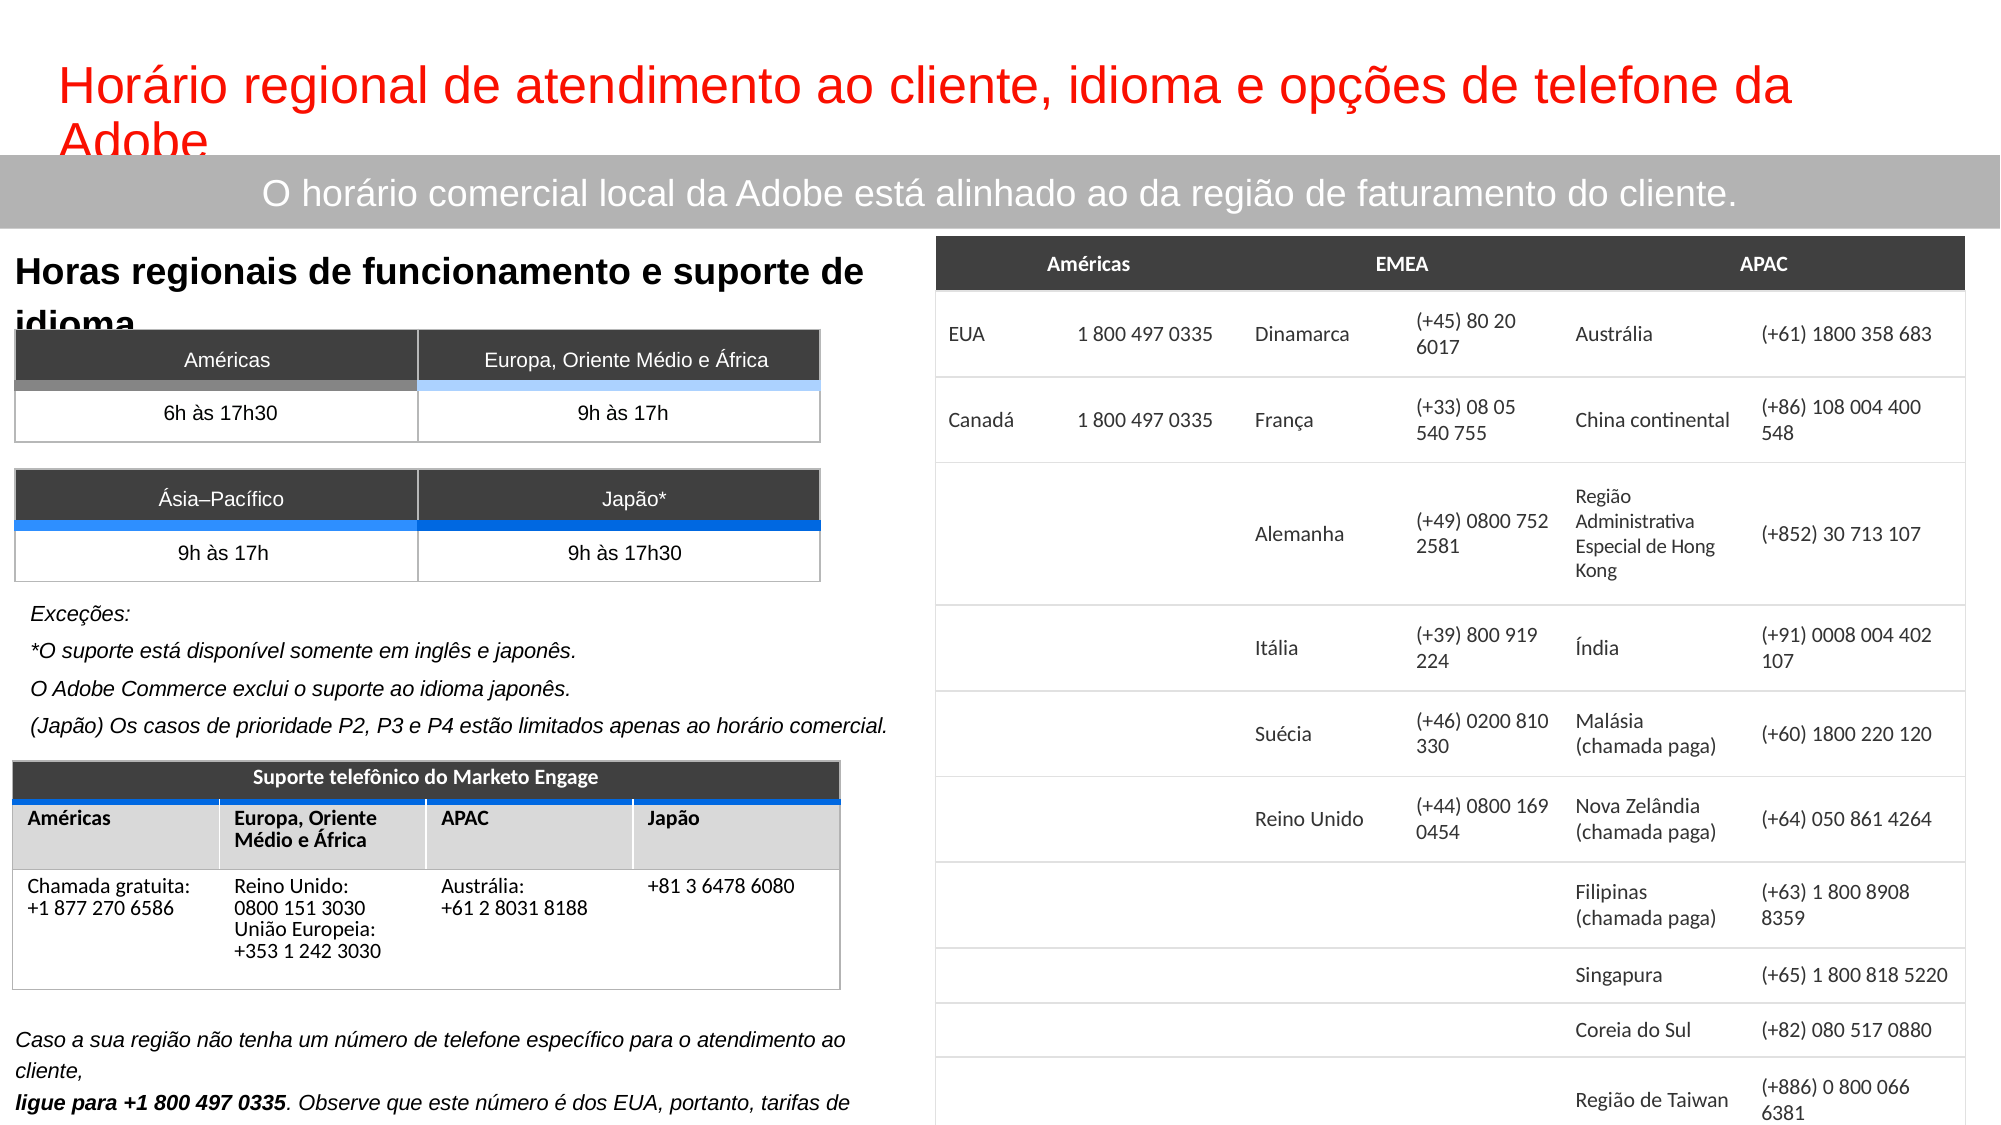

# Horário regional de atendimento ao cliente, idioma e opções de telefone da Adobe
O horário comercial local da Adobe está alinhado ao da região de faturamento do cliente.
Horas regionais de funcionamento e suporte de idioma

| Américas |  | EMEA |  | APAC |  |
| --- | --- | --- | --- | --- | --- |
| EUA | 1 800 497 0335 | Dinamarca | (+45) 80 20 6017 | Austrália | (+61) 1800 358 683 |
| Canadá | 1 800 497 0335 | França | (+33) 08 05 540 755 | China continental | (+86) 108 004 400 548 |
|  |  | Alemanha | (+49) 0800 752 2581 | Região Administrativa Especial de Hong Kong | (+852) 30 713 107 |
|  |  | Itália | (+39) 800 919 224 | Índia | (+91) 0008 004 402 107 |
|  |  | Suécia | (+46) 0200 810 330 | Malásia (chamada paga) | (+60) 1800 220 120 |
|  |  | Reino Unido | (+44) 0800 169 0454 | Nova Zelândia (chamada paga) | (+64) 050 861 4264 |
|  |  |  |  | Filipinas (chamada paga) | (+63) 1 800 8908 8359 |
|  |  |  |  | Singapura | (+65) 1 800 818 5220 |
|  |  |  |  | Coreia do Sul | (+82) 080 517 0880 |
|  |  |  |  | Região de Taiwan | (+886) 0 800 066 6381 |
| Américas | Europa, Oriente Médio e África |
| --- | --- |
| 6h às 17h30 | 9h às 17h |
| Ásia–Pacífico | Japão\* |
| --- | --- |
| 9h às 17h | 9h às 17h30 |
Exceções:
*O suporte está disponível somente em inglês e japonês.
O Adobe Commerce exclui o suporte ao idioma japonês.
(Japão) Os casos de prioridade P2, P3 e P4 estão limitados apenas ao horário comercial.
| Suporte telefônico do Marketo Engage |  |  |  |
| --- | --- | --- | --- |
| Américas | Europa, Oriente Médio e África | APAC | Japão |
| Chamada gratuita: +1 877 270 6586 | Reino Unido: 0800 151 3030  União Europeia: +353 1 242 3030 | Austrália: +61 2 8031 8188 | +81 3 6478 6080 |
Caso a sua região não tenha um número de telefone específico para o atendimento ao cliente, 
ligue para +1 800 497 0335. Observe que este número é dos EUA, portanto, tarifas de chamadas
podem ser aplicadas em sua região.